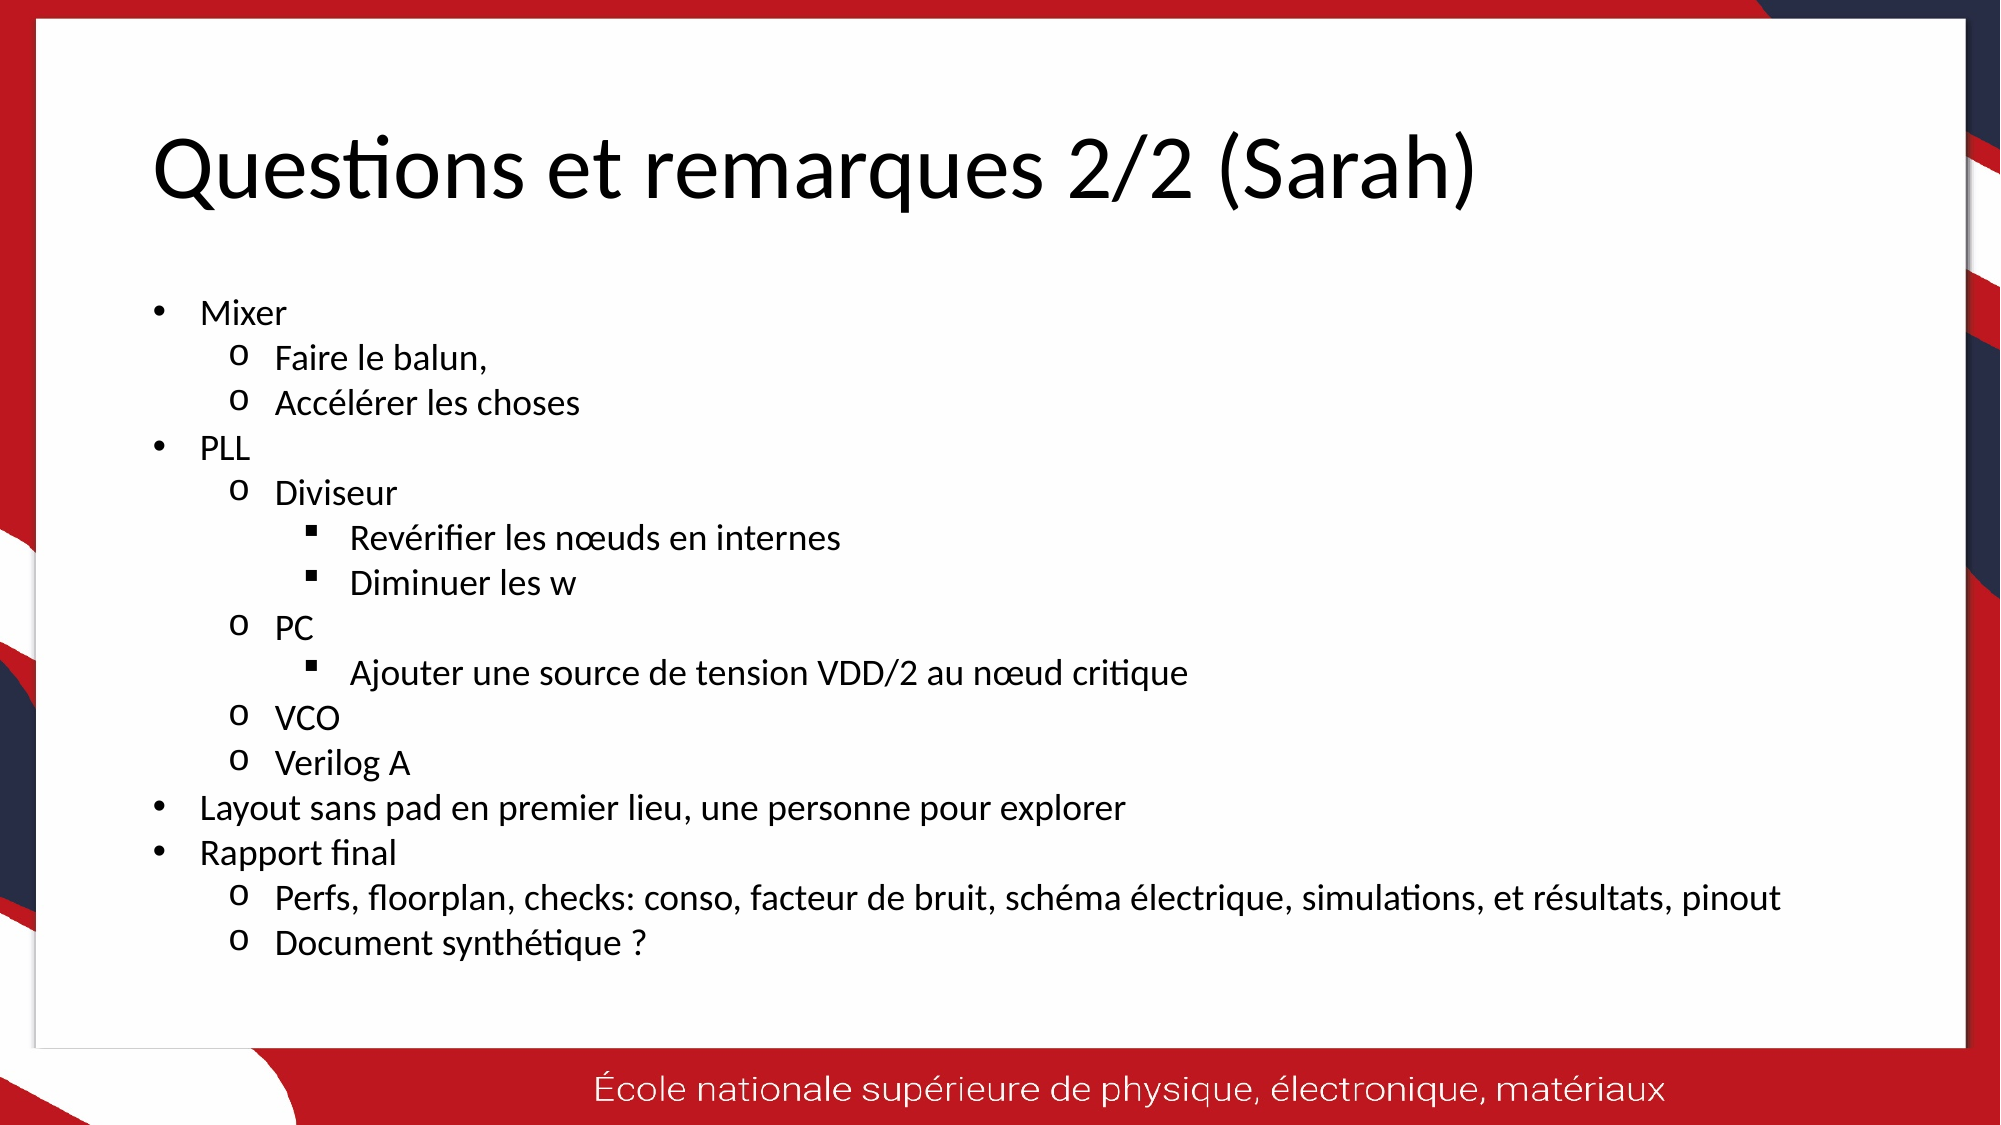

# Questions et remarques 2/2 (Sarah)
Mixer
Faire le balun,
Accélérer les choses
PLL
Diviseur
Revérifier les nœuds en internes
Diminuer les w
PC
Ajouter une source de tension VDD/2 au nœud critique
VCO
Verilog A
Layout sans pad en premier lieu, une personne pour explorer
Rapport final
Perfs, floorplan, checks: conso, facteur de bruit, schéma électrique, simulations, et résultats, pinout
Document synthétique ?

67